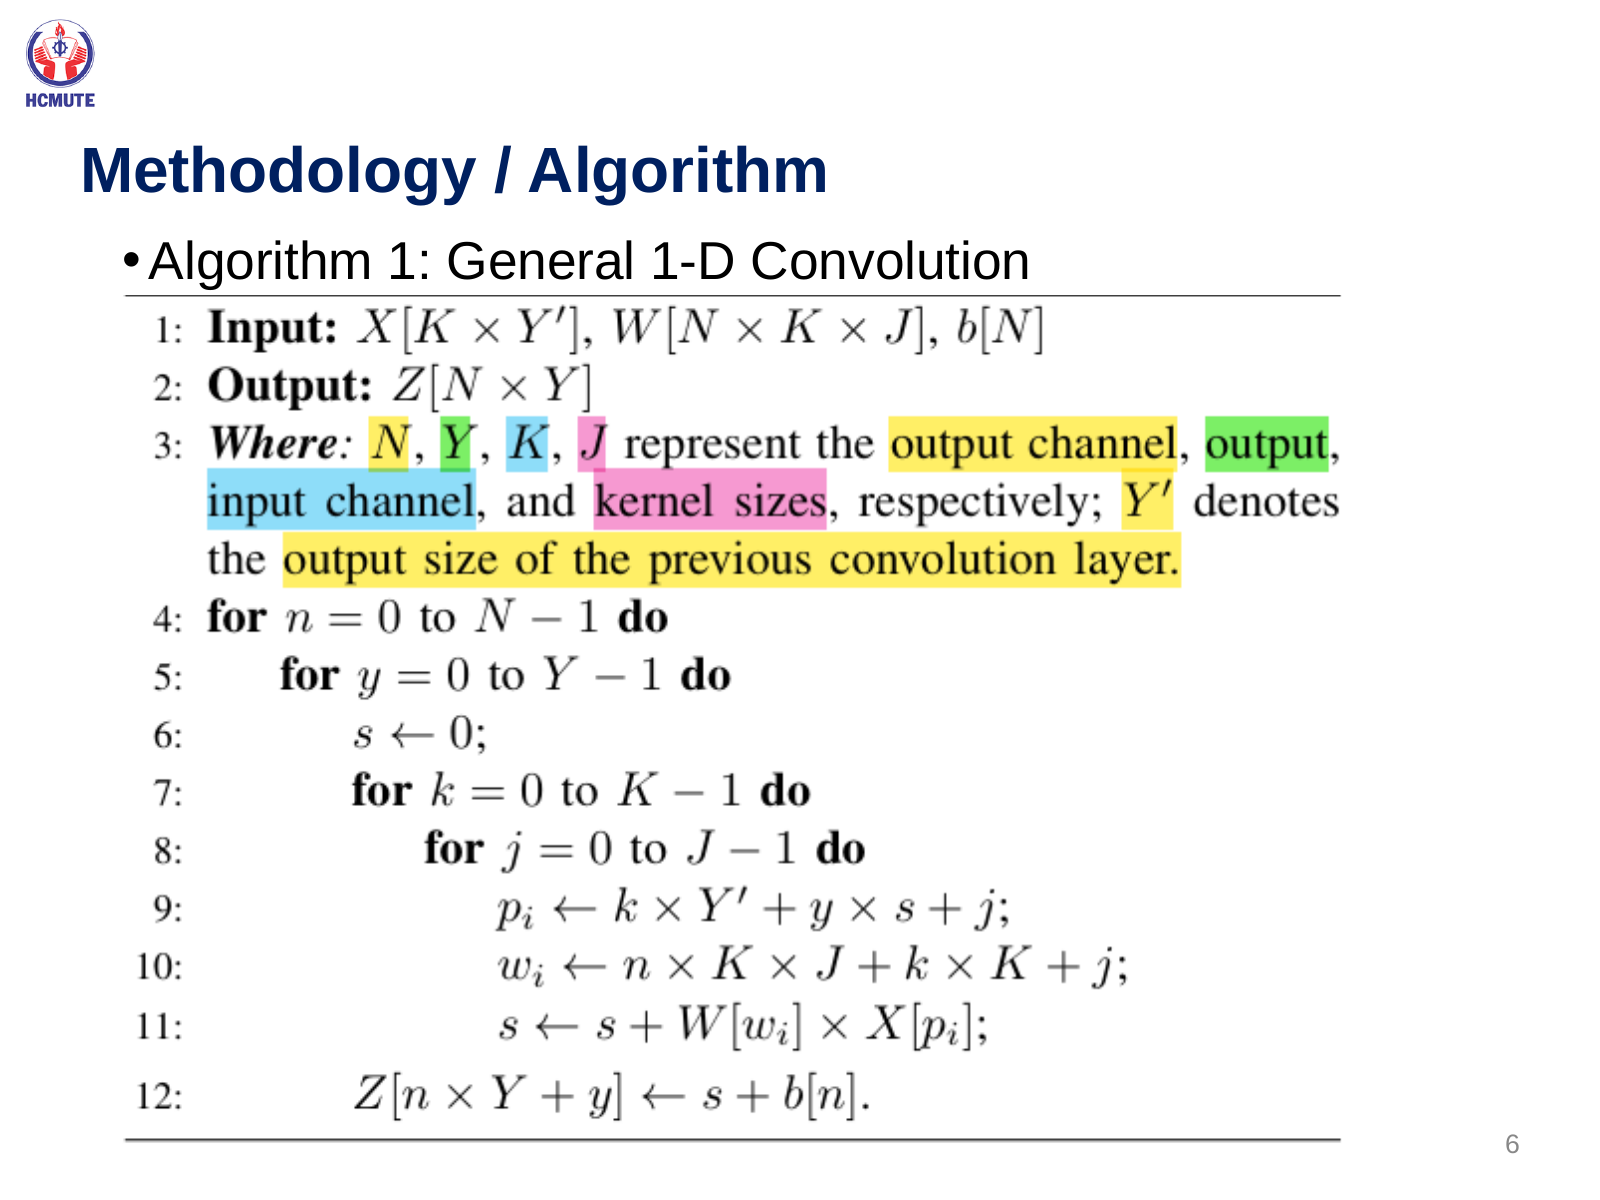

Methodology / Algorithm

Algorithm 1: General 1-D Convolution

6